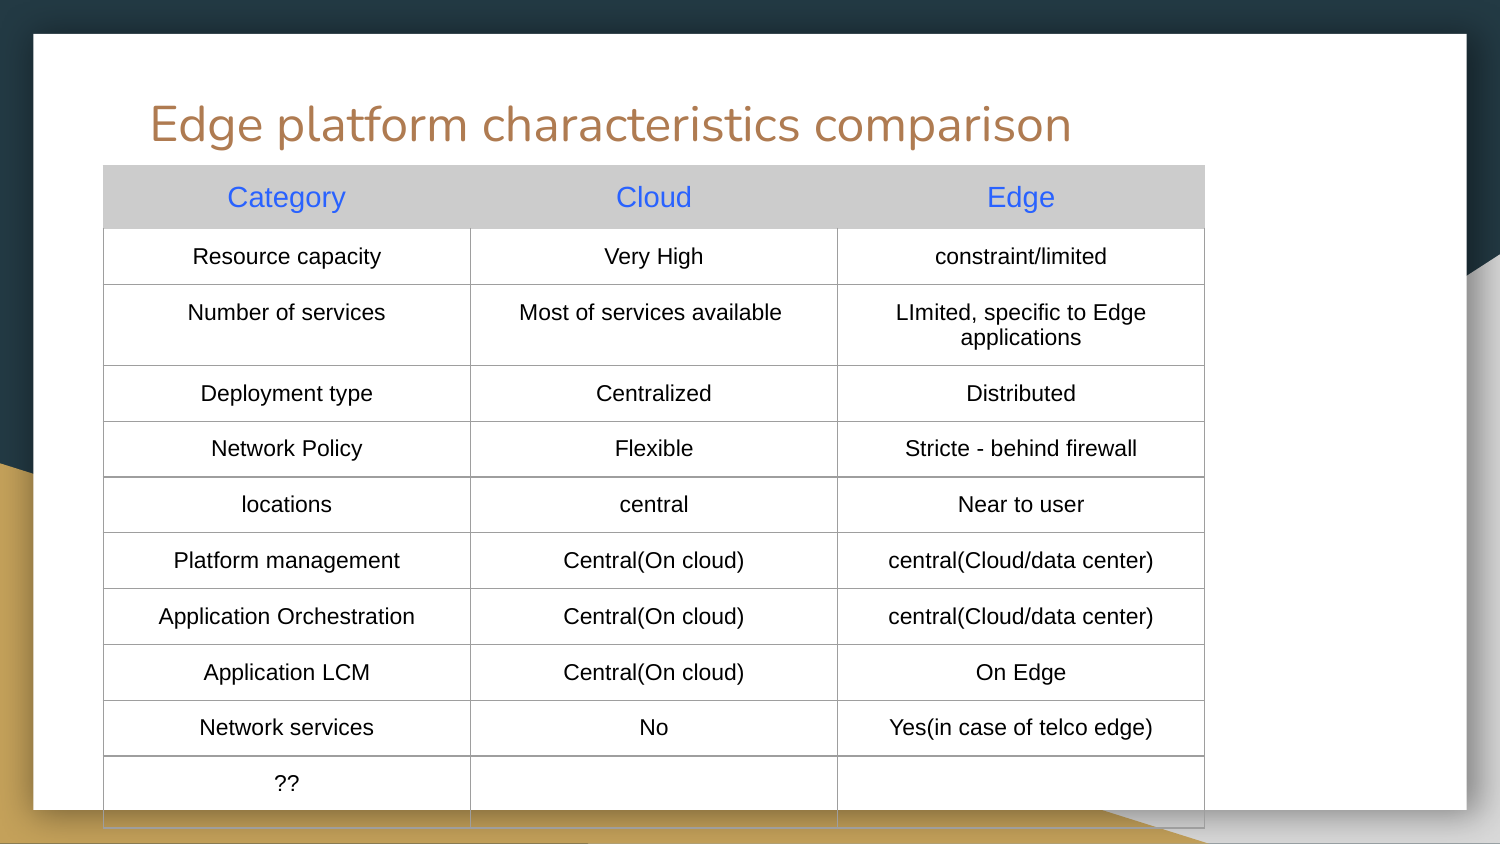

# Edge platform characteristics comparison
| Category | Cloud | Edge |
| --- | --- | --- |
| Resource capacity | Very High | constraint/limited |
| Number of services | Most of services available | LImited, specific to Edge applications |
| Deployment type | Centralized | Distributed |
| Network Policy | Flexible | Stricte - behind firewall |
| locations | central | Near to user |
| Platform management | Central(On cloud) | central(Cloud/data center) |
| Application Orchestration | Central(On cloud) | central(Cloud/data center) |
| Application LCM | Central(On cloud) | On Edge |
| Network services | No | Yes(in case of telco edge) |
| ?? |  |  |